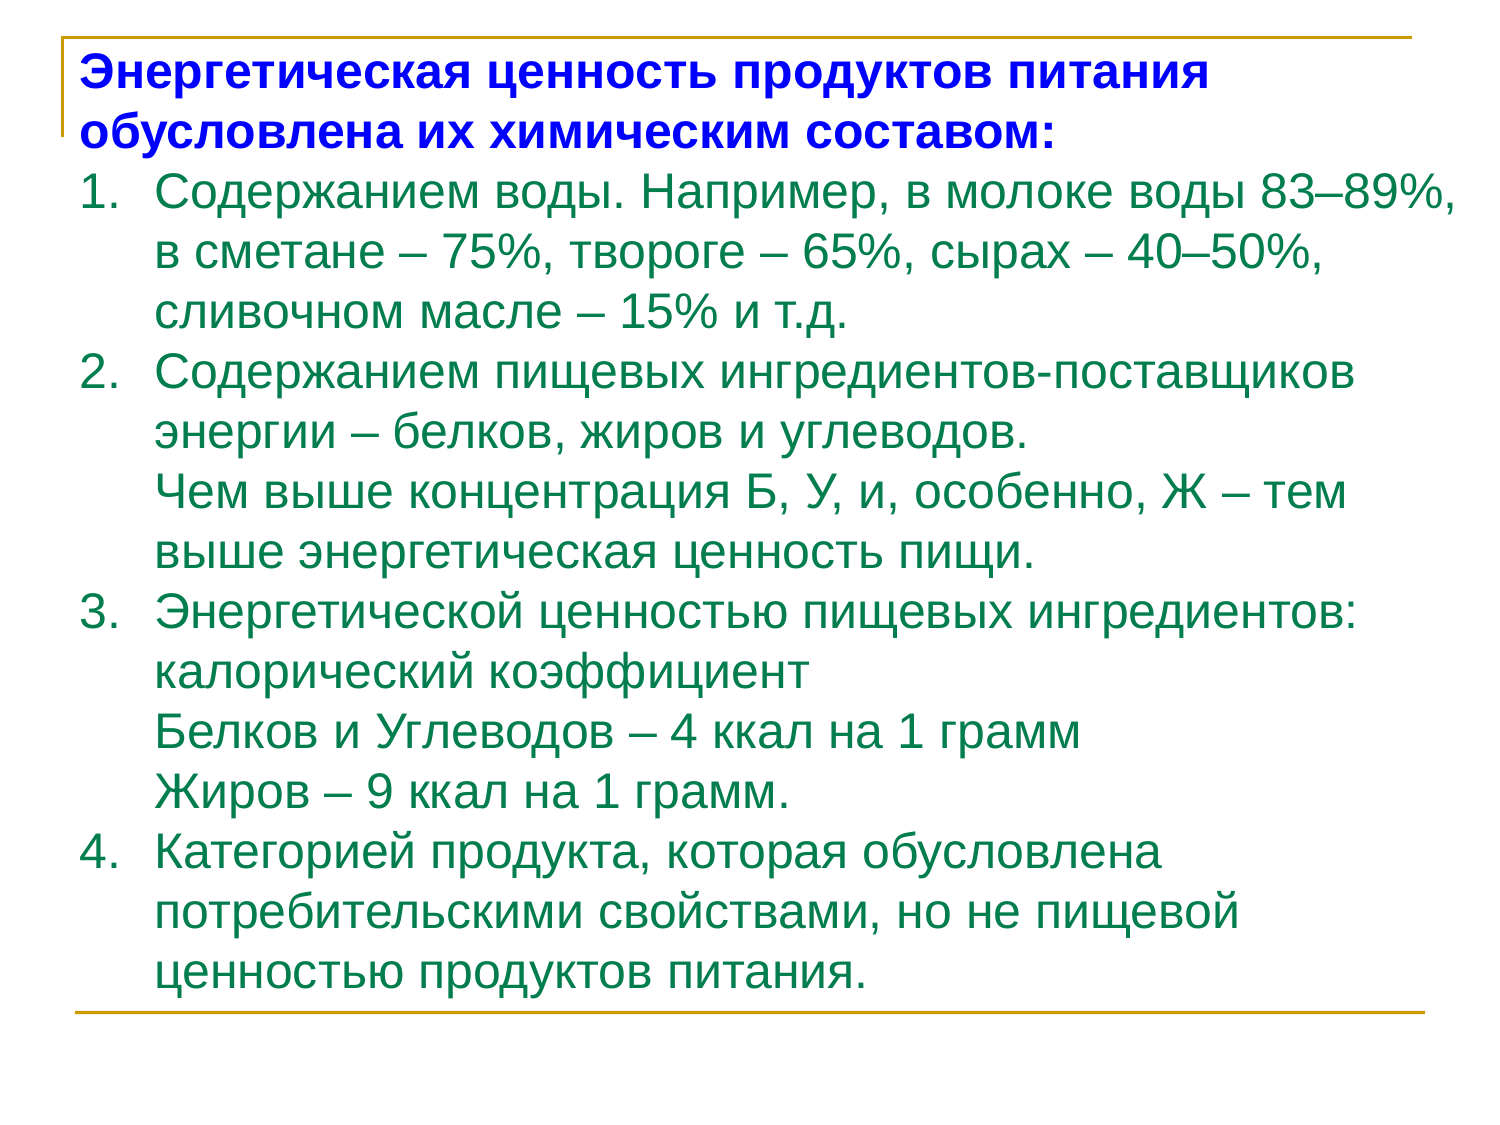

Энергетическая ценность продуктов питания обусловлена их химическим составом:
Содержанием воды. Например, в молоке воды 83–89%, в сметане – 75%, твороге – 65%, сырах – 40–50%, сливочном масле – 15% и т.д.
Содержанием пищевых ингредиентов-поставщиков энергии – белков, жиров и углеводов.
Чем выше концентрация Б, У, и, особенно, Ж – тем выше энергетическая ценность пищи.
Энергетической ценностью пищевых ингредиентов: калорический коэффициент
Белков и Углеводов – 4 ккал на 1 грамм
Жиров – 9 ккал на 1 грамм.
Категорией продукта, которая обусловлена потребительскими свойствами, но не пищевой ценностью продуктов питания.